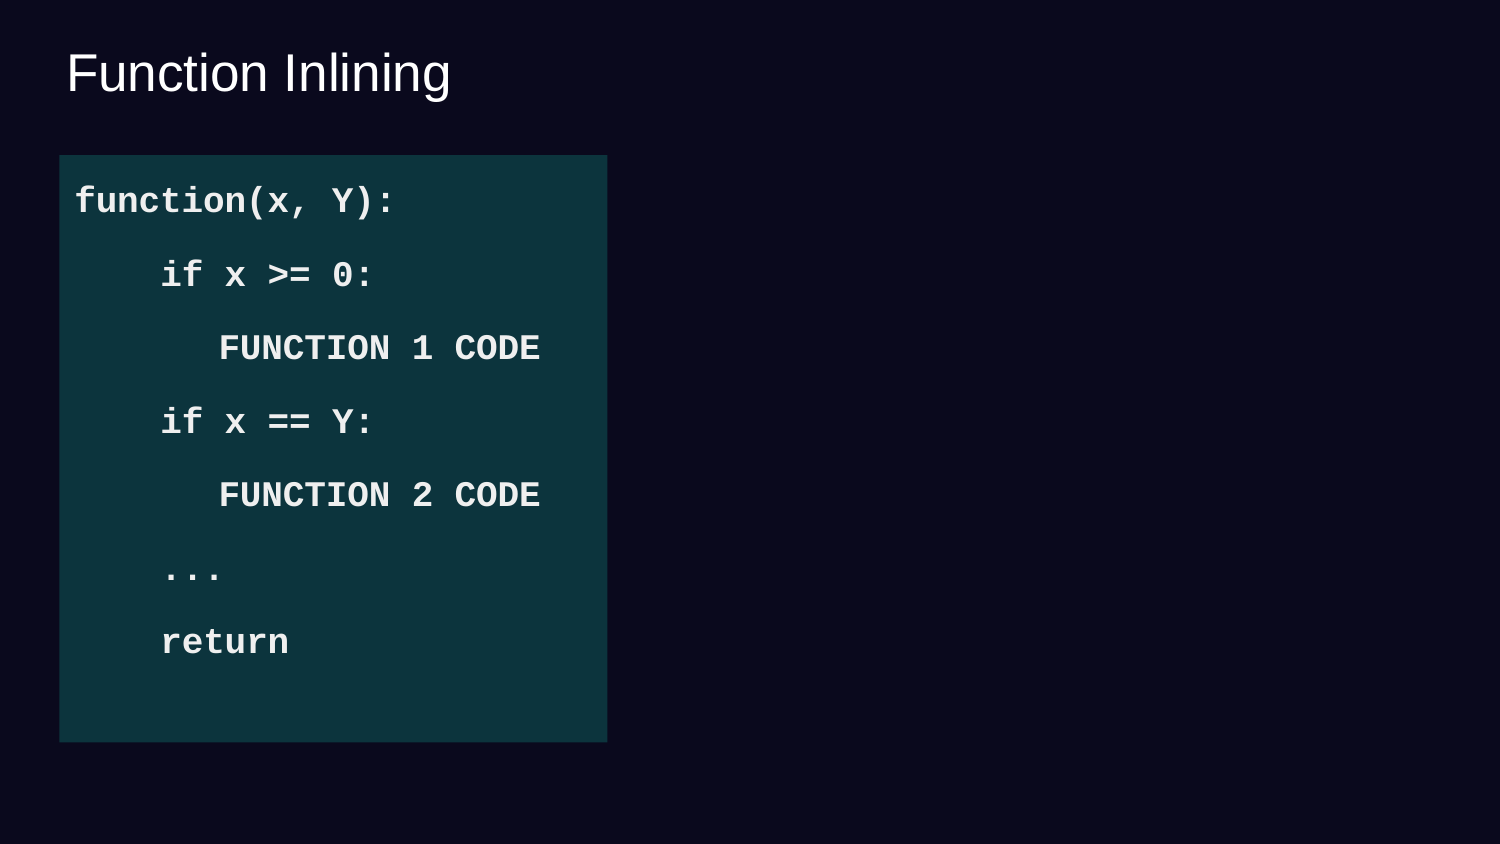

# Function Inlining
function(x, Y):
    if x >= 0:
FUNCTION 1 CODE
    if x == Y:
		FUNCTION 2 CODE
    ...
    return